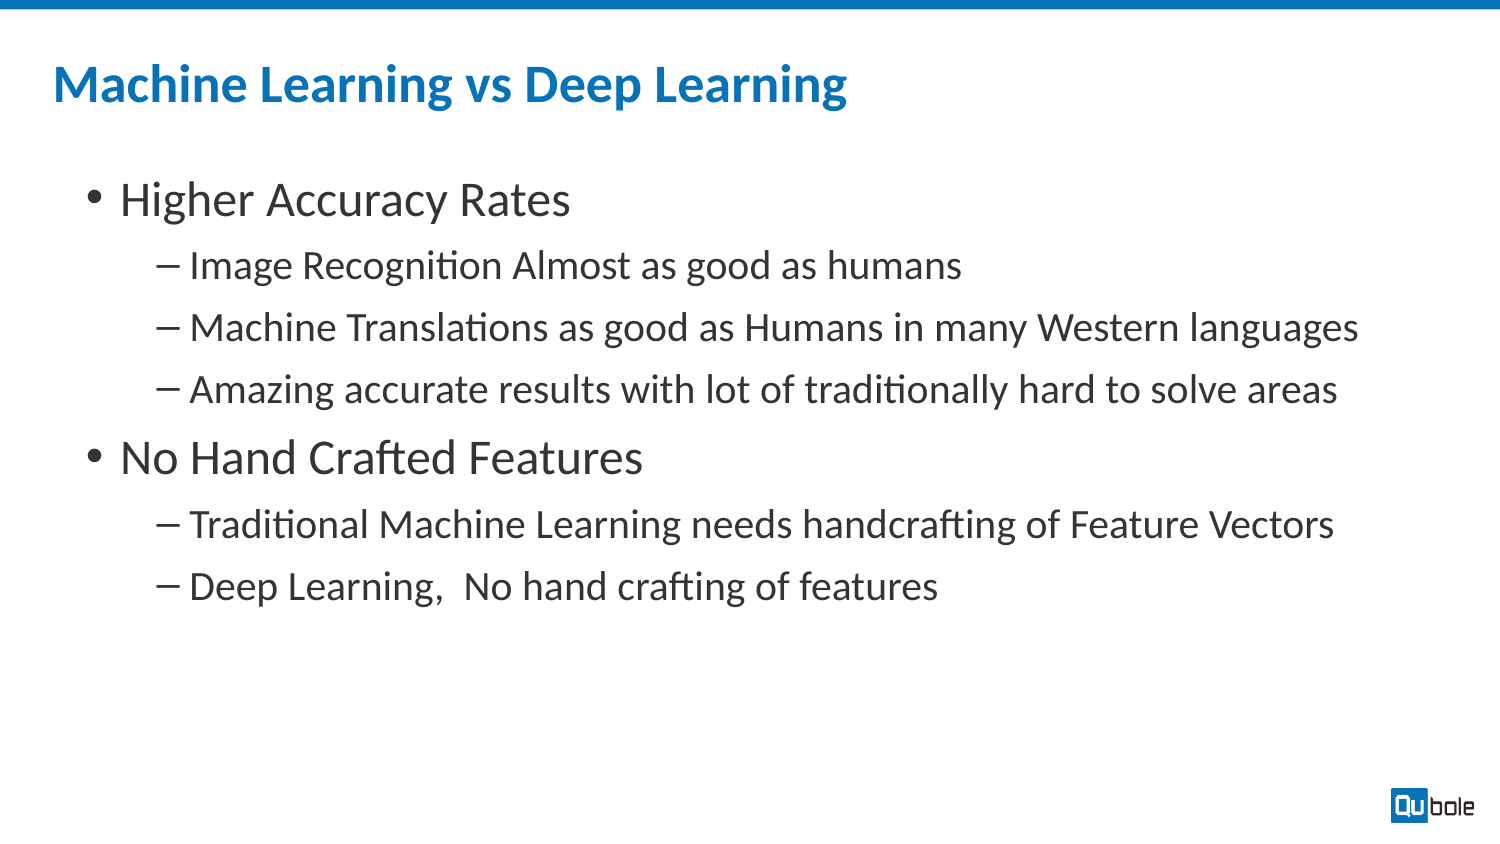

# Machine Learning vs Deep Learning
 Higher Accuracy Rates
 Image Recognition Almost as good as humans
 Machine Translations as good as Humans in many Western languages
 Amazing accurate results with lot of traditionally hard to solve areas
 No Hand Crafted Features
 Traditional Machine Learning needs handcrafting of Feature Vectors
 Deep Learning,  No hand crafting of features